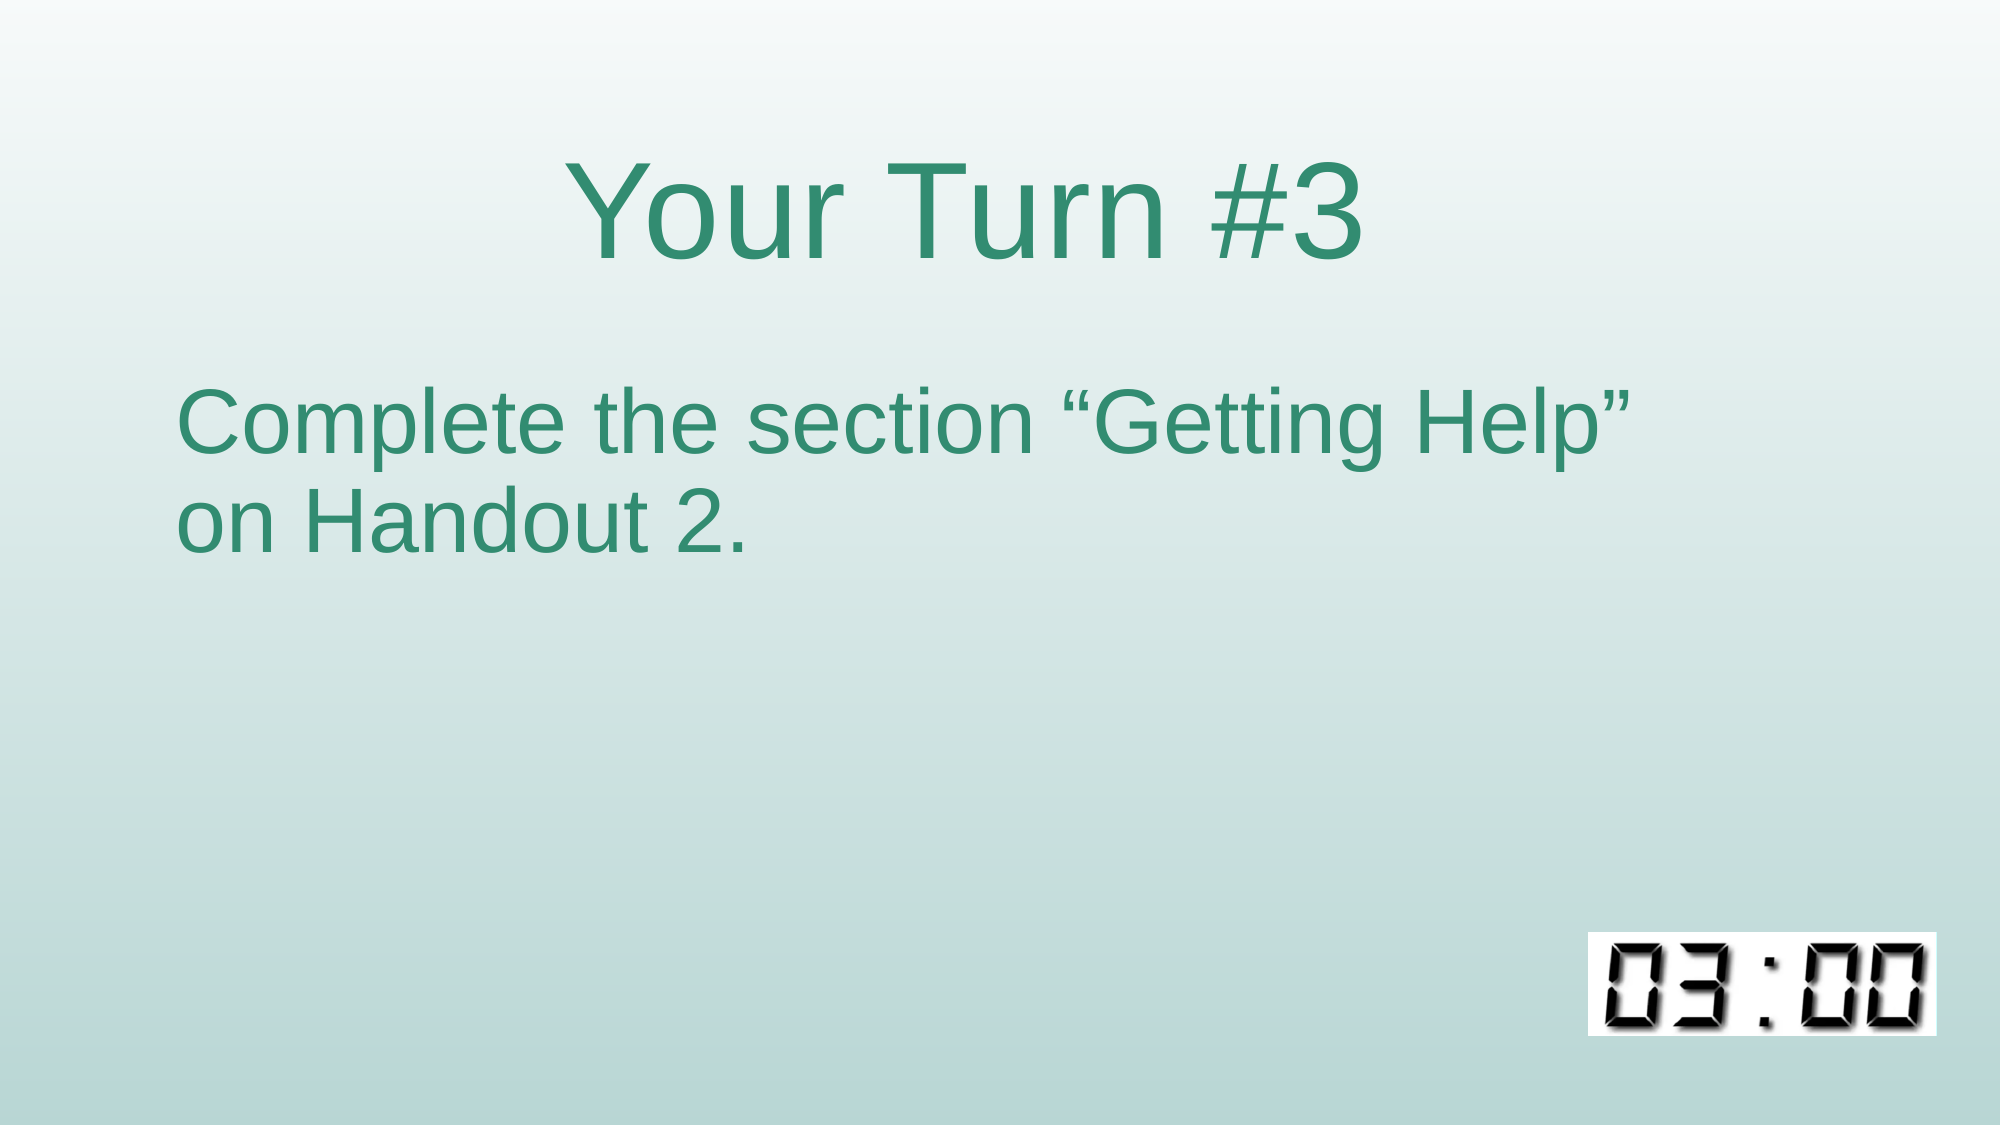

# Your Turn #3
Complete the section “Getting Help” on Handout 2.